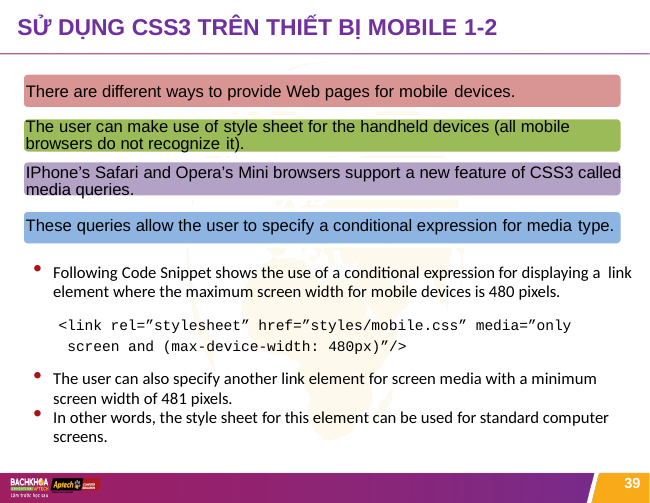

# SỬ DỤNG CSS3 TRÊN THIẾT BỊ MOBILE 1-2

There are different ways to provide Web pages for mobile devices.

The user can make use of style sheet for the handheld devices (all mobile  browsers do not recognize it).
IPhone’s Safari and Opera’s Mini browsers support a new feature of CSS3 called  media queries.
These queries allow the user to specify a conditional expression for media type.

Following Code Snippet shows the use of a conditional expression for displaying a  link element where the maximum screen width for mobile devices is 480 pixels.
<link rel=”stylesheet” href=”styles/mobile.css” media=”only  screen and (max-device-width: 480px)”/>
The user can also specify another link element for screen media with a minimum  screen width of 481 pixels.
In other words, the style sheet for this element can be used for standard computer  screens.

39